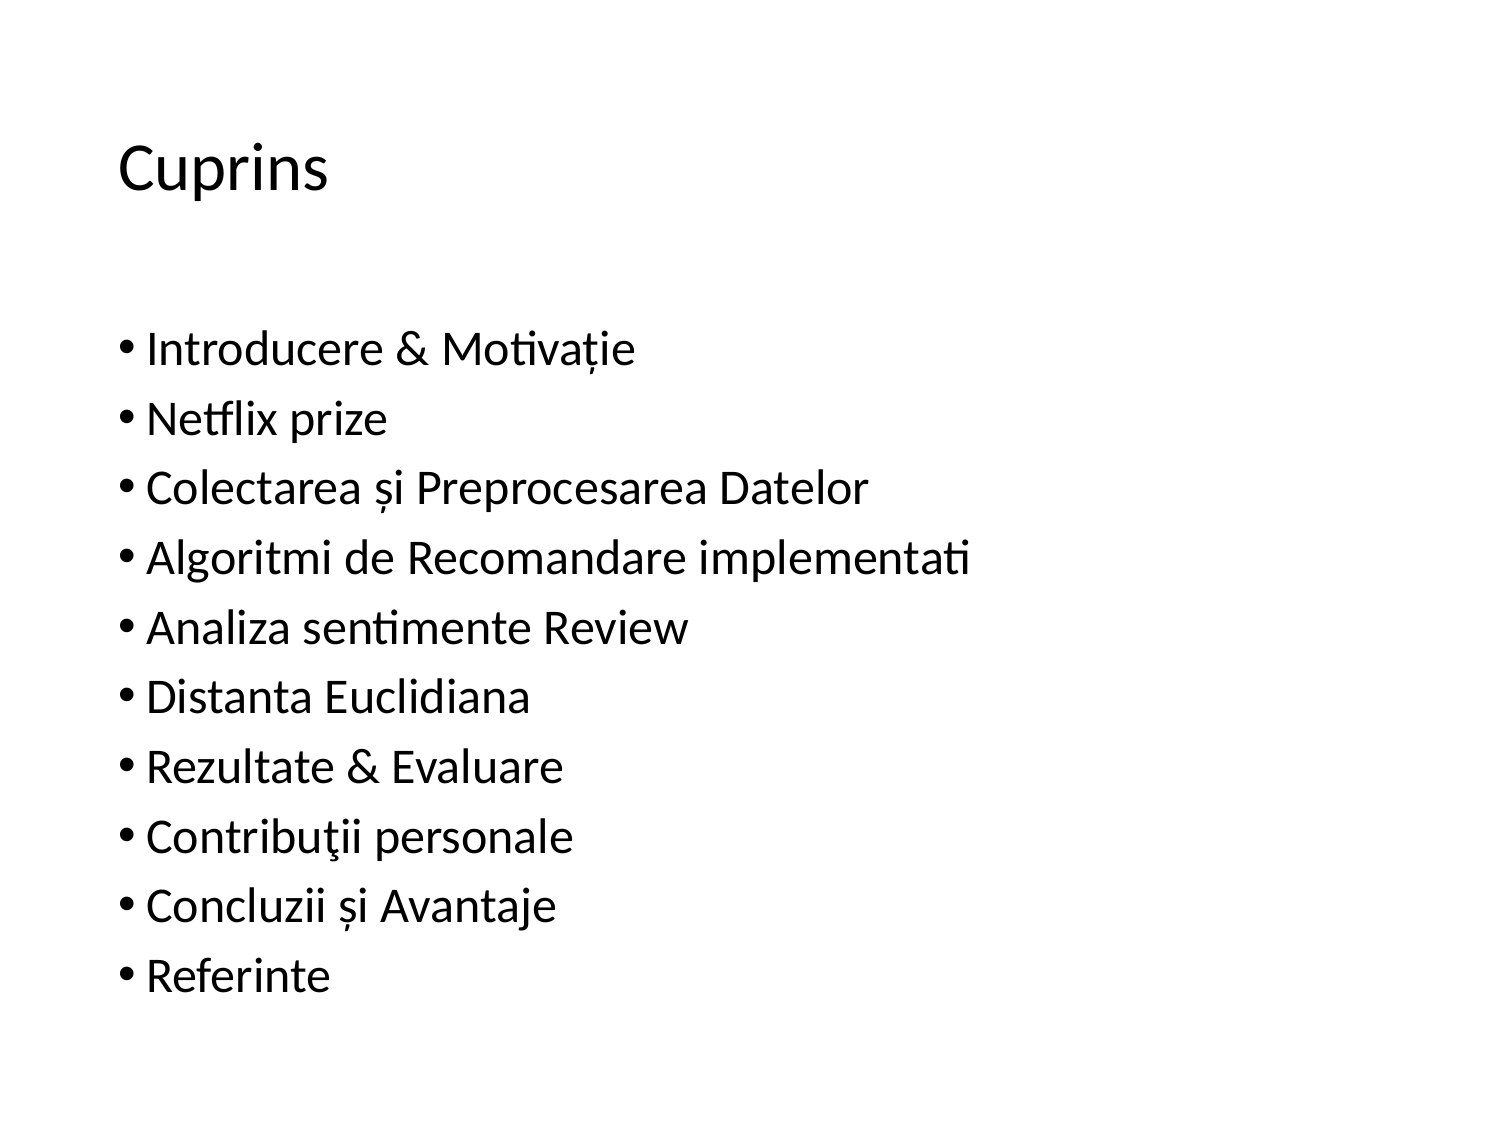

# Cuprins

Introducere & Motivație
Netflix prize
Colectarea și Preprocesarea Datelor
Algoritmi de Recomandare implementati
Analiza sentimente Review
Distanta Euclidiana
Rezultate & Evaluare
Contribuţii personale
Concluzii și Avantaje
Referinte